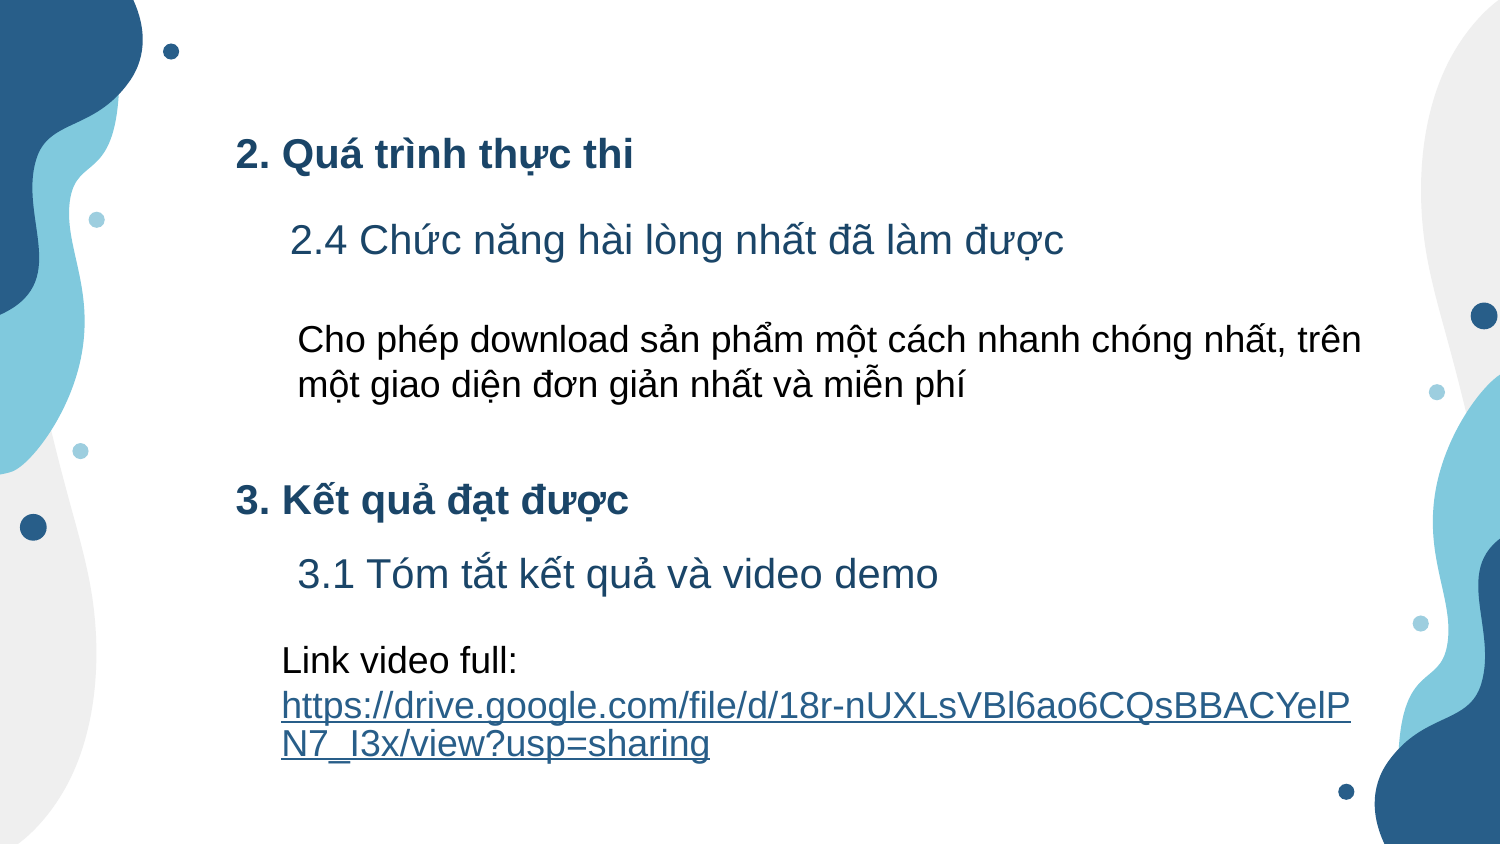

2. Quá trình thực thi
2.4 Chức năng hài lòng nhất đã làm được
Cho phép download sản phẩm một cách nhanh chóng nhất, trên một giao diện đơn giản nhất và miễn phí
3. Kết quả đạt được
3.1 Tóm tắt kết quả và video demo
Link video full: https://drive.google.com/file/d/18r-nUXLsVBl6ao6CQsBBACYelPN7_I3x/view?usp=sharing